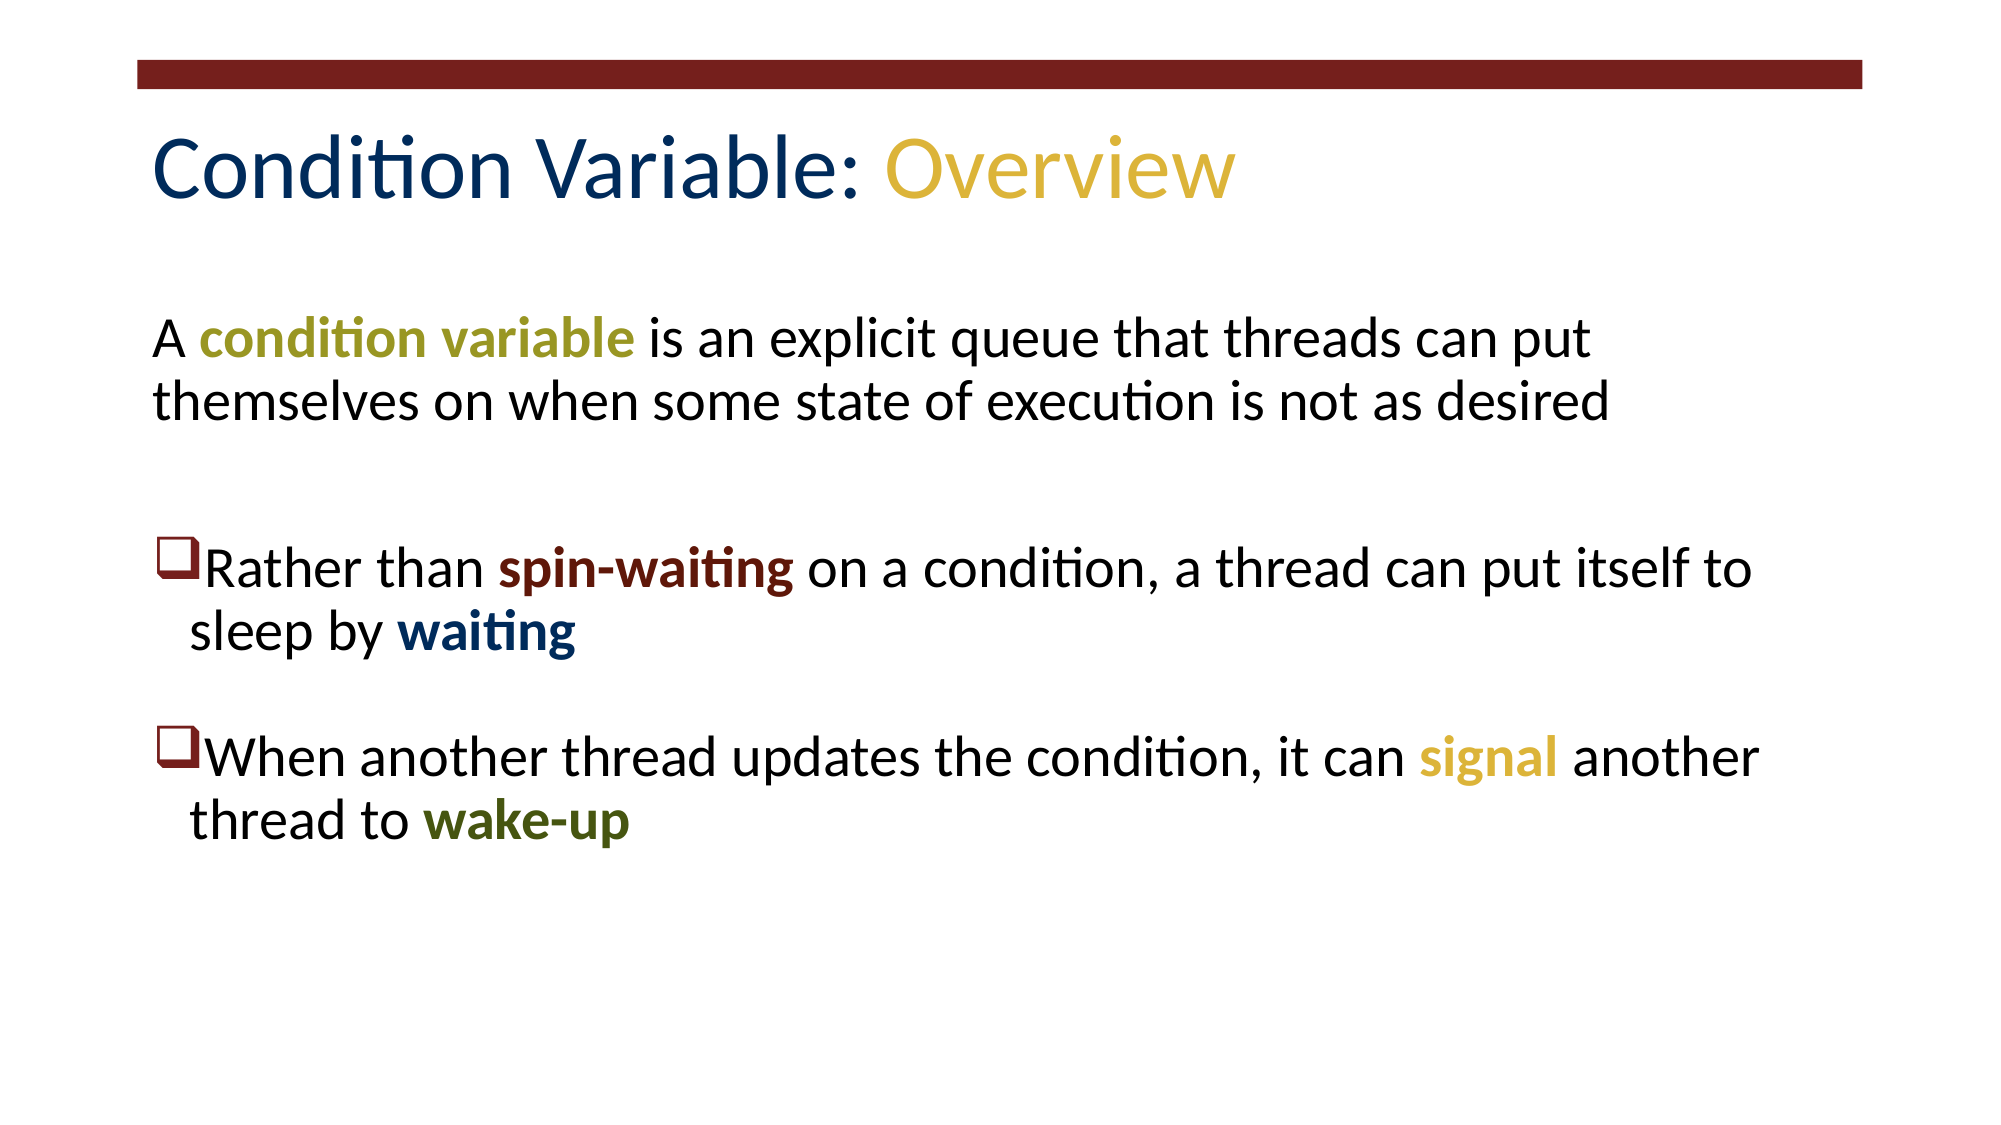

# Condition Variable: Overview
A condition variable is an explicit queue that threads can put themselves on when some state of execution is not as desired

Rather than spin-waiting on a condition, a thread can put itself to sleep by waiting
When another thread updates the condition, it can signal another thread to wake-up